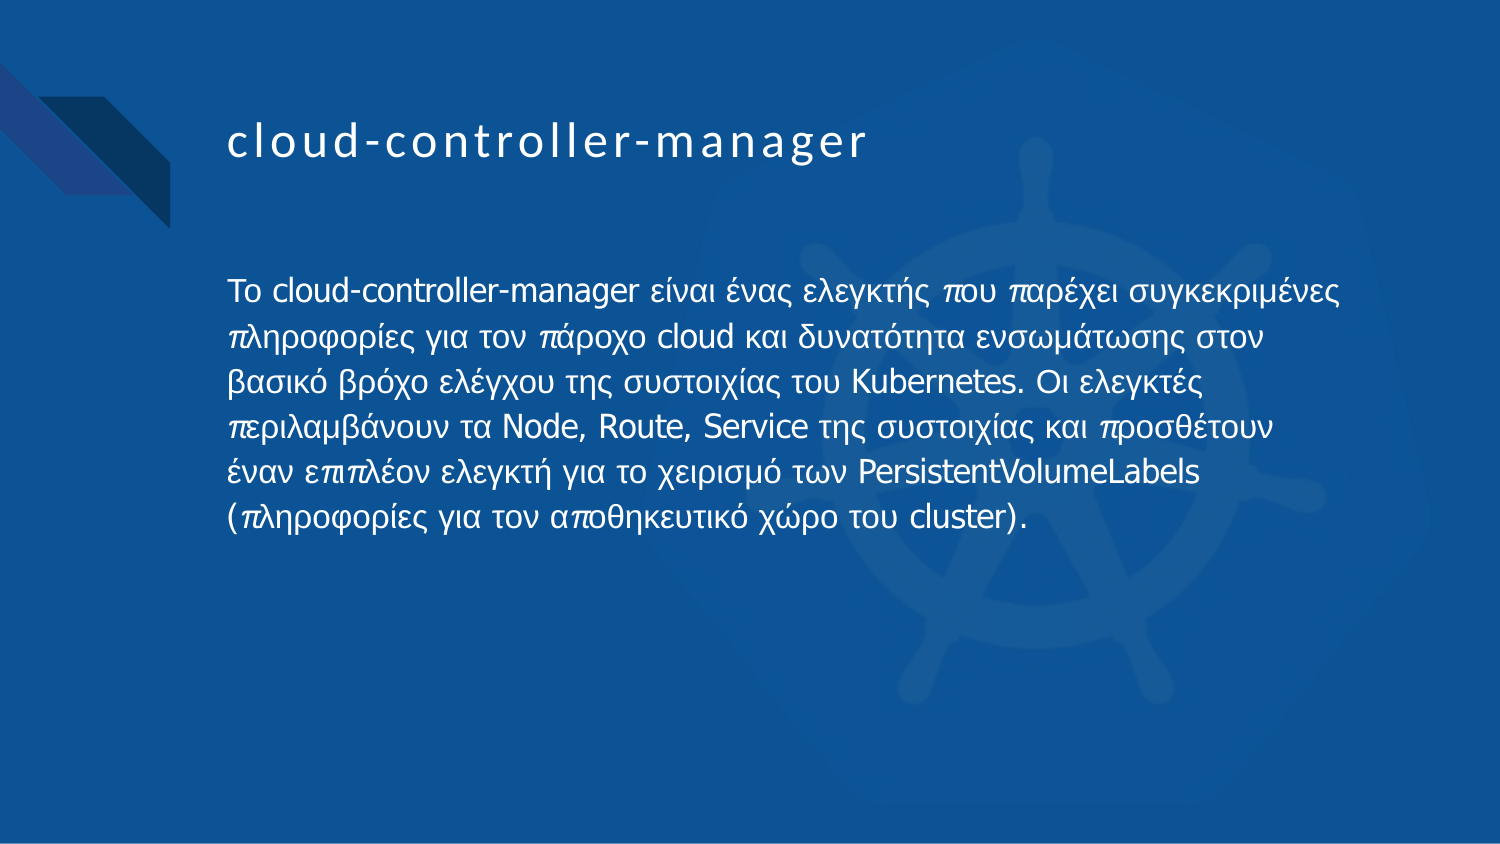

# cloud-controller-manager
Το cloud-controller-manager είναι ένας ελεγκτής που παρέχει συγκεκριμένες πληροφορίες για τον πάροχο cloud και δυνατότητα ενσωμάτωσης στον βασικό βρόχο ελέγχου της συστοιχίας του Kubernetes. Οι ελεγκτές περιλαμβάνουν τα Node, Route, Service της συστοιχίας και προσθέτουν έναν επιπλέον ελεγκτή για το χειρισμό των PersistentVolumeLabels (πληροφορίες για τον αποθηκευτικό χώρο του cluster).